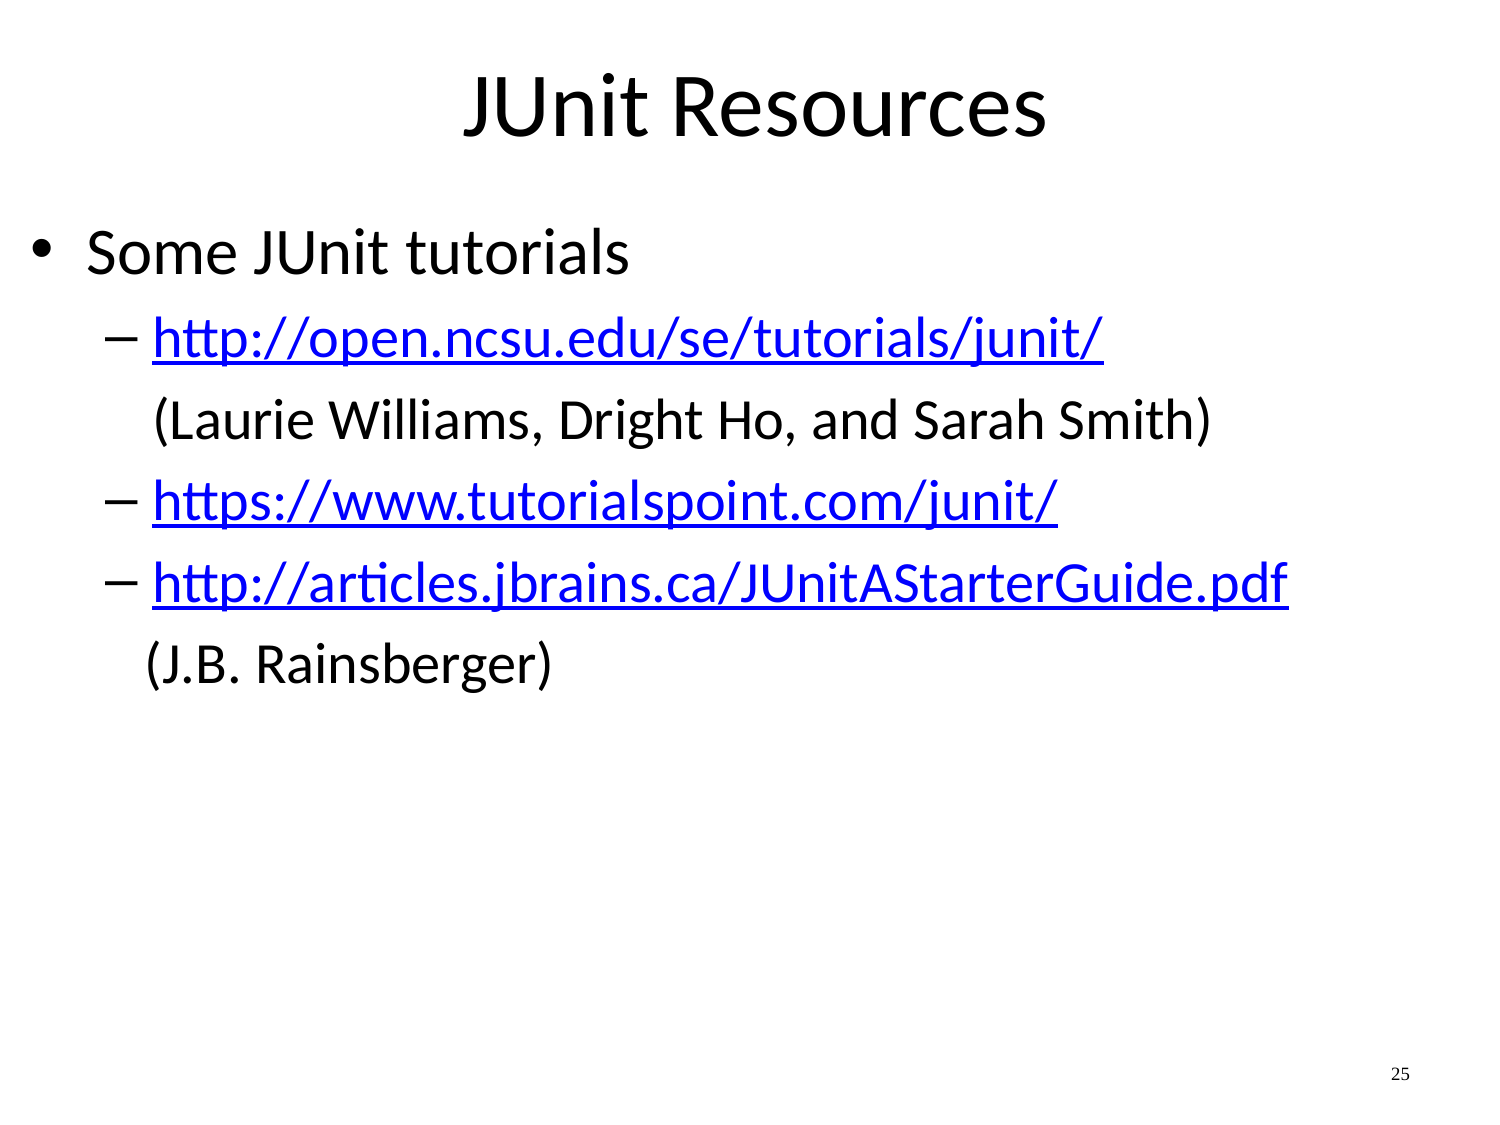

# JUnit Resources
Some JUnit tutorials
http://open.ncsu.edu/se/tutorials/junit/
	(Laurie Williams, Dright Ho, and Sarah Smith)
https://www.tutorialspoint.com/junit/
http://articles.jbrains.ca/JUnitAStarterGuide.pdf
   (J.B. Rainsberger)
25